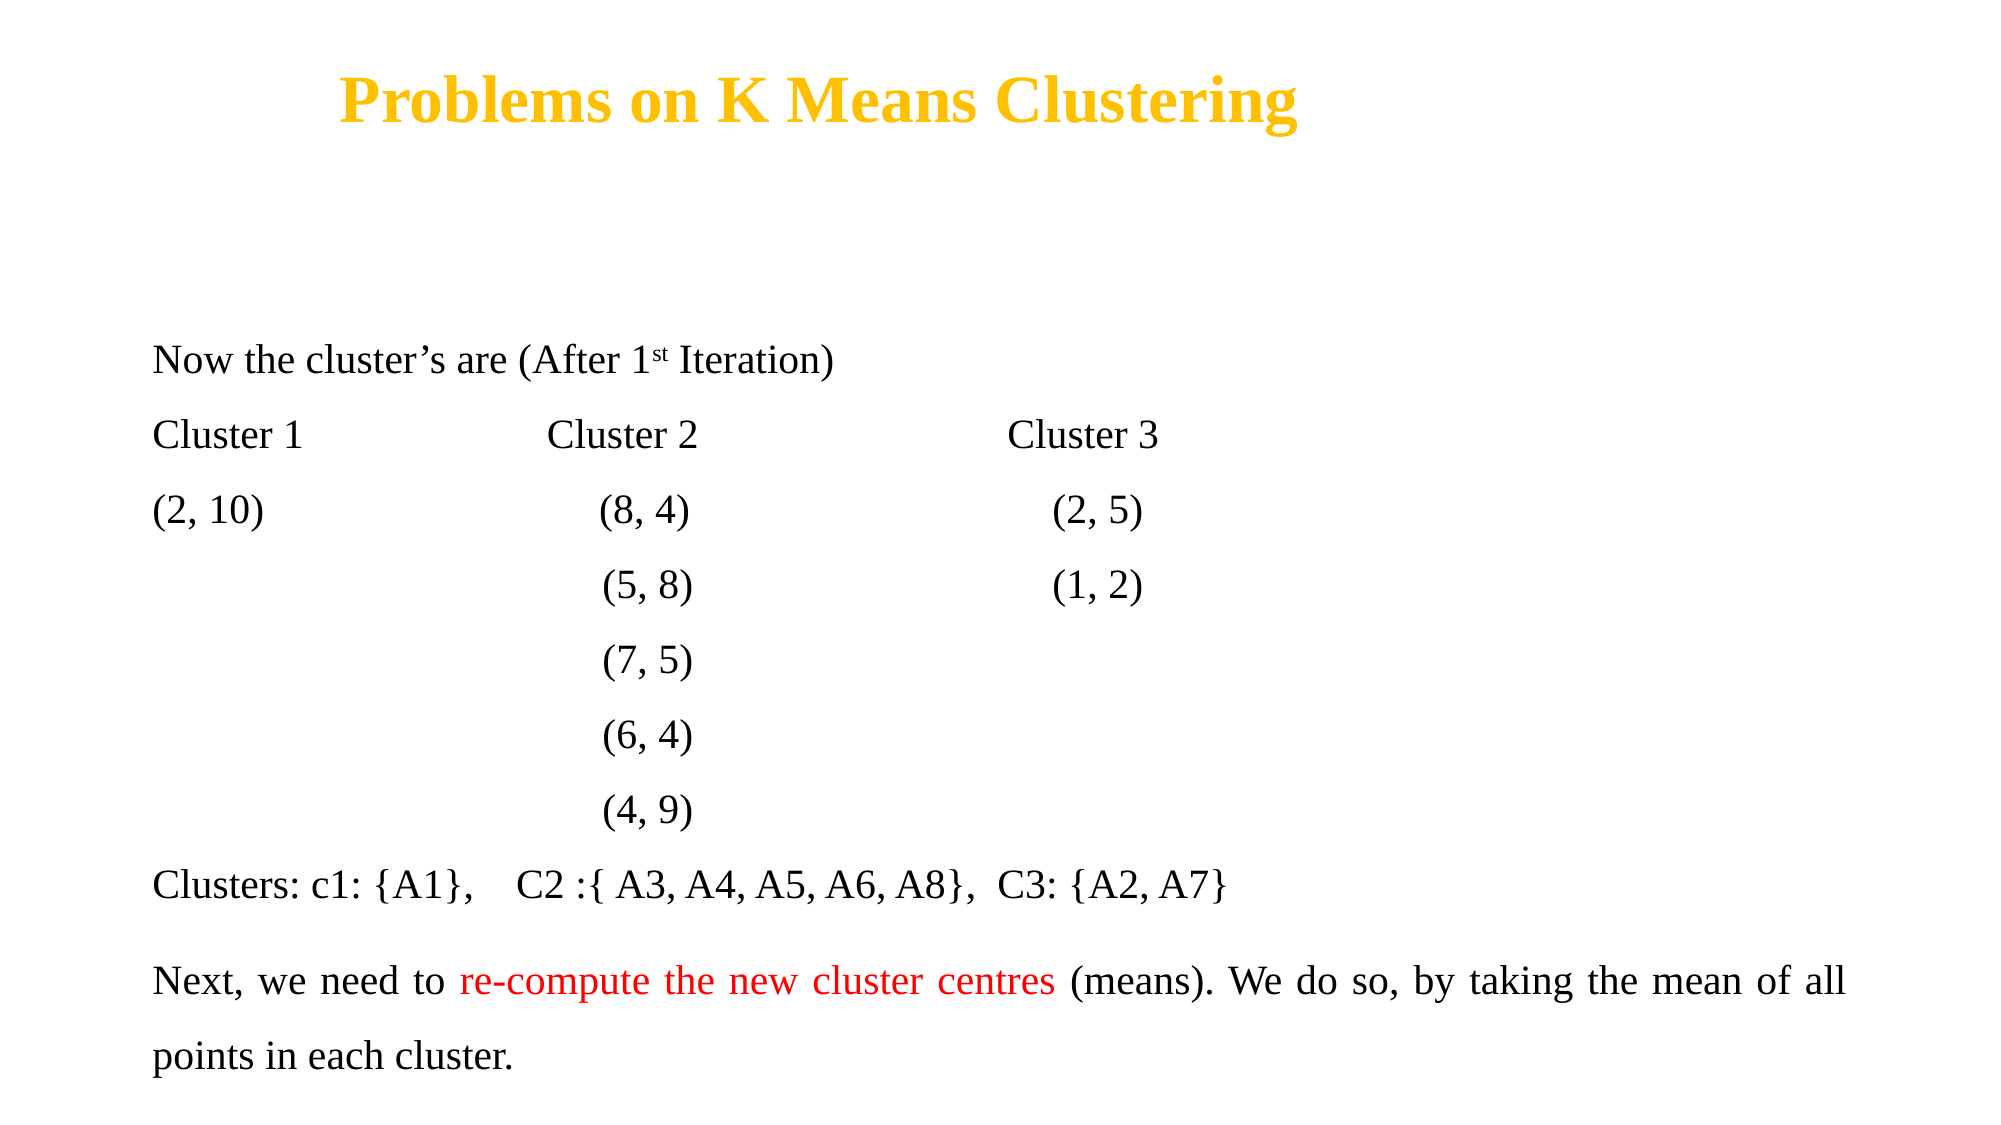

# Problems on K Means Clustering
Now the cluster’s are (After 1st Iteration)
Cluster 1	         Cluster 2		          Cluster 3
(2, 10)		              (8, 4)			(2, 5)
			(5, 8)			(1, 2)
			(7, 5)
			(6, 4)
			(4, 9)
Clusters: c1: {A1},    C2 :{ A3, A4, A5, A6, A8},  C3: {A2, A7}
Next, we need to re-compute the new cluster centres (means). We do so, by taking the mean of all points in each cluster.